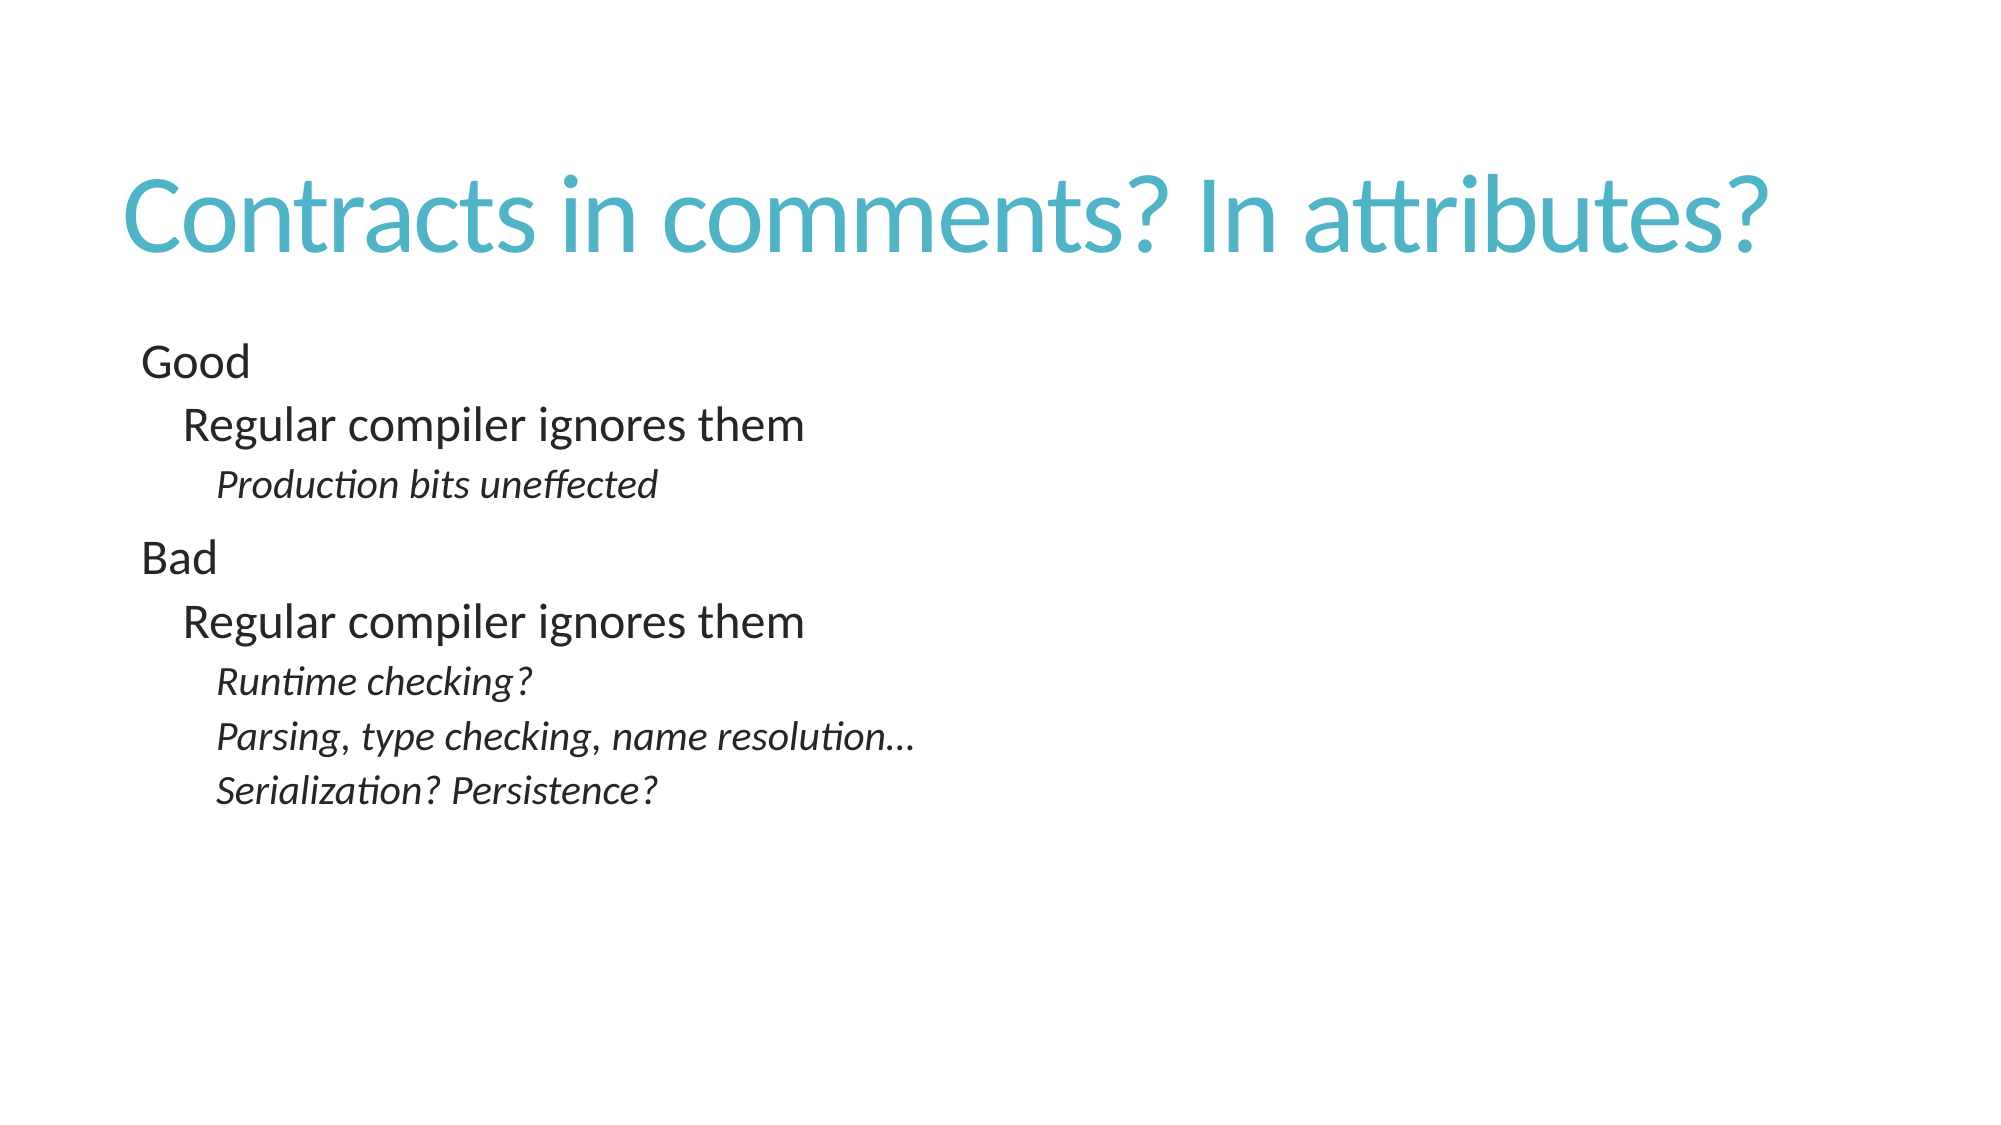

# Contracts in comments? In attributes?
Good
Regular compiler ignores them
Production bits uneffected
Bad
Regular compiler ignores them
Runtime checking?
Parsing, type checking, name resolution…
Serialization? Persistence?